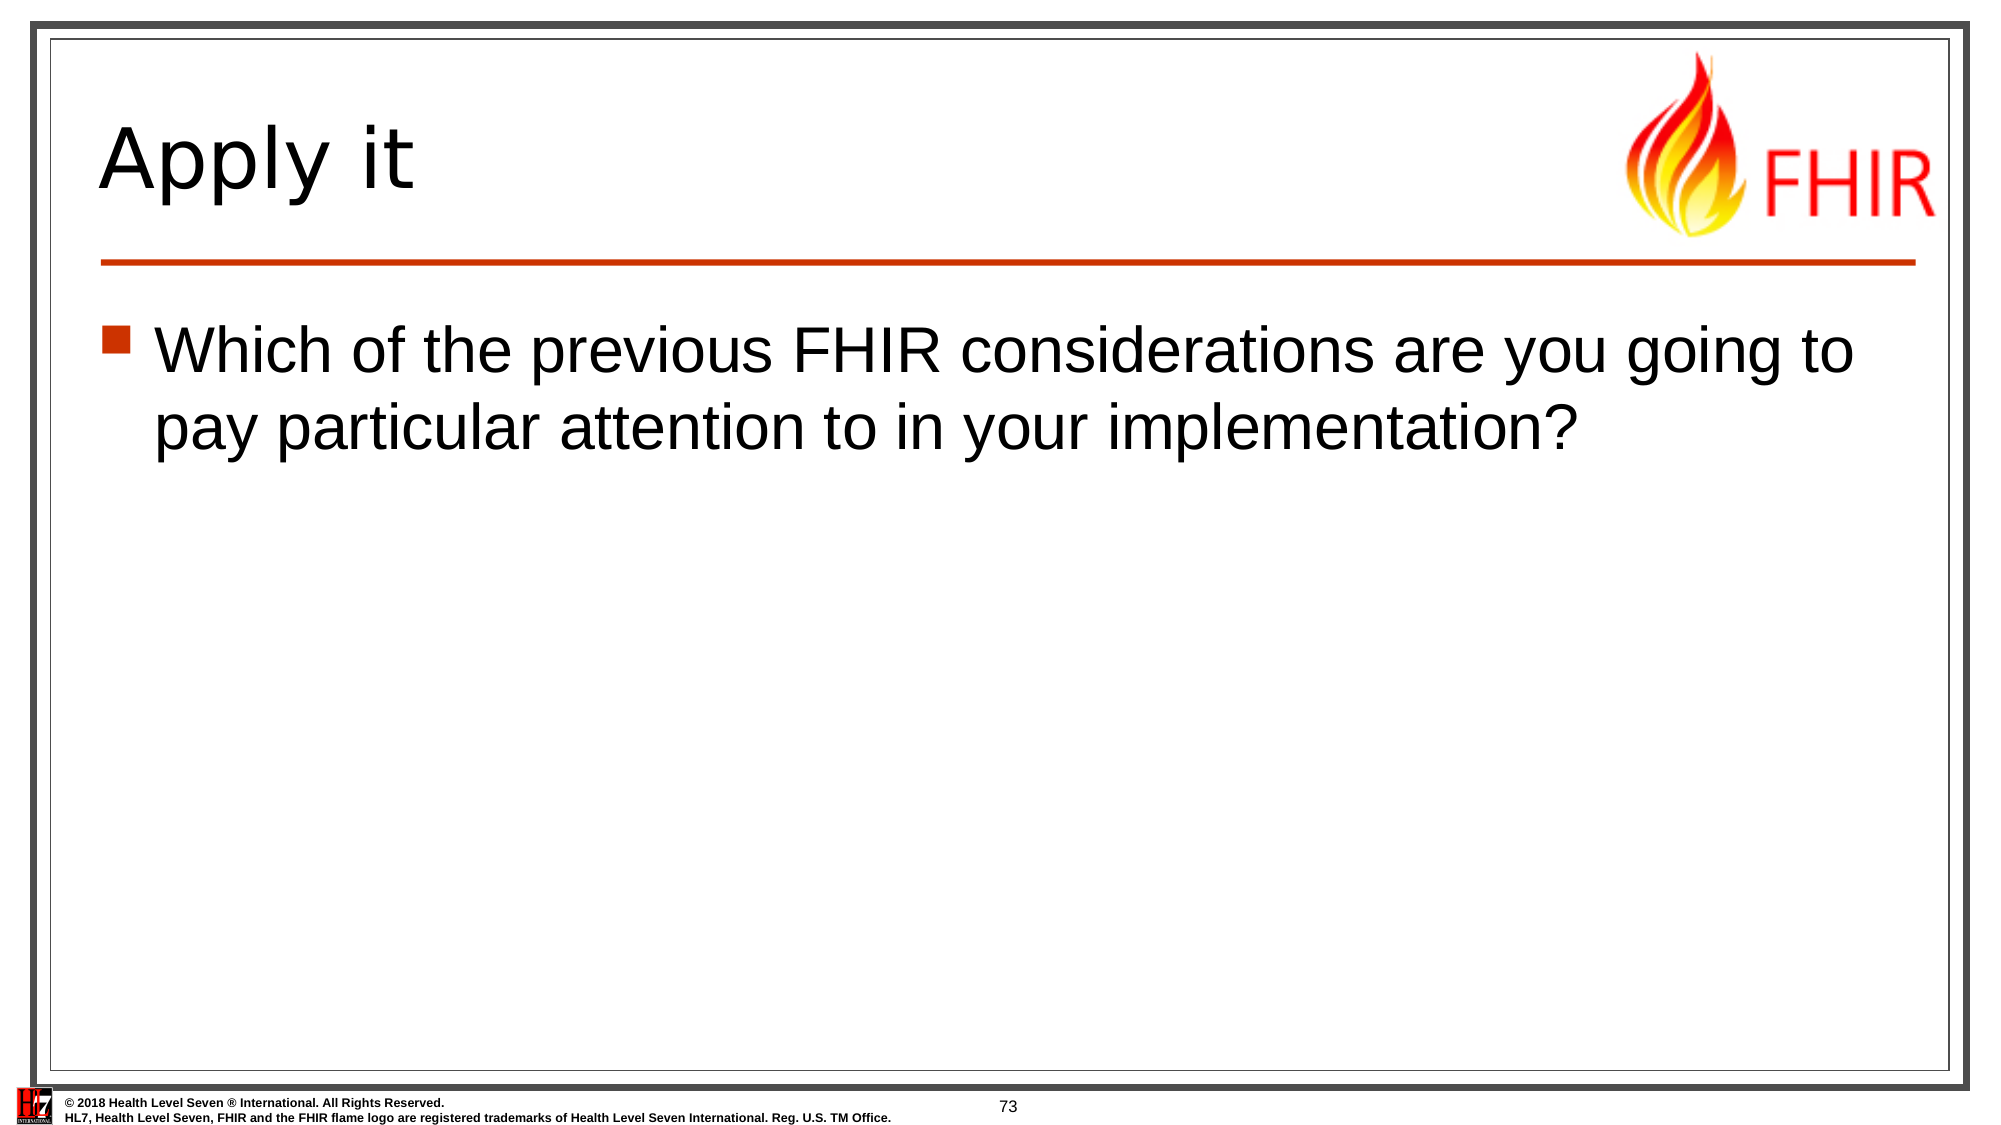

# Apply it
Which of the previous FHIR considerations are you going to pay particular attention to in your implementation?
73